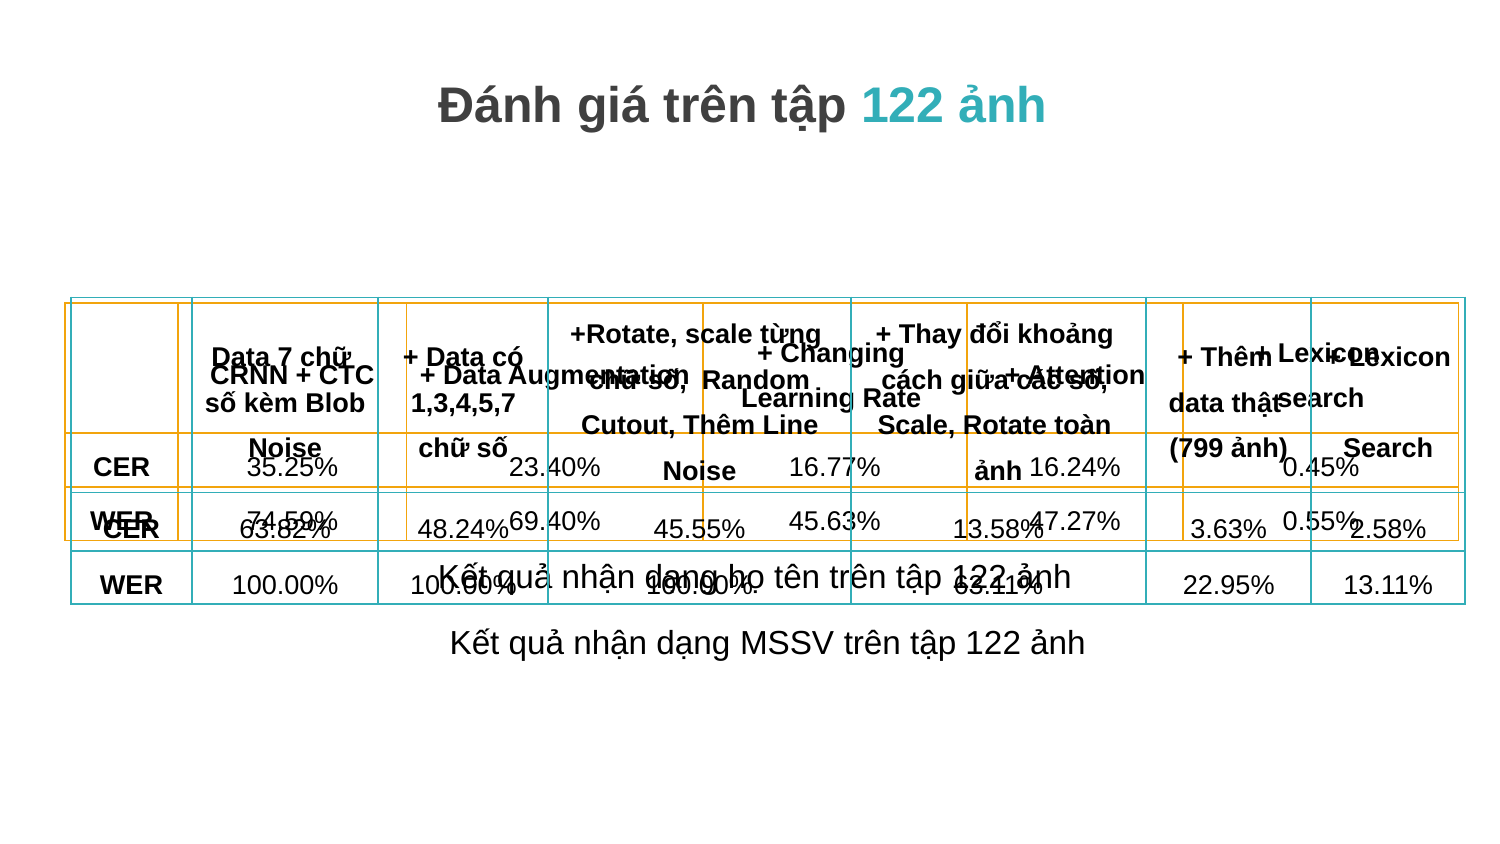

Đánh giá trên tập 122 ảnh
|  | Data 7 chữ số kèm Blob Noise | + Data có 1,3,4,5,7 chữ số | +Rotate, scale từng chữ số, Random Cutout, Thêm Line Noise | + Thay đổi khoảng cách giữa các số, Scale, Rotate toàn ảnh | + Thêm data thật (799 ảnh) | + Lexicon Search |
| --- | --- | --- | --- | --- | --- | --- |
| CER | 63.82% | 48.24% | 45.55% | 13.58% | 3.63% | 2.58% |
| WER | 100.00% | 100.00% | 100.00% | 63.11% | 22.95% | 13.11% |
|  | CRNN + CTC | + Data Augmentation | + Changing Learning Rate | + Attention | + Lexicon search |
| --- | --- | --- | --- | --- | --- |
| CER | 35.25% | 23.40% | 16.77% | 16.24% | 0.45% |
| WER | 74.59% | 69.40% | 45.63% | 47.27% | 0.55% |
Kết quả nhận dạng họ tên trên tập 122 ảnh
Kết quả nhận dạng MSSV trên tập 122 ảnh